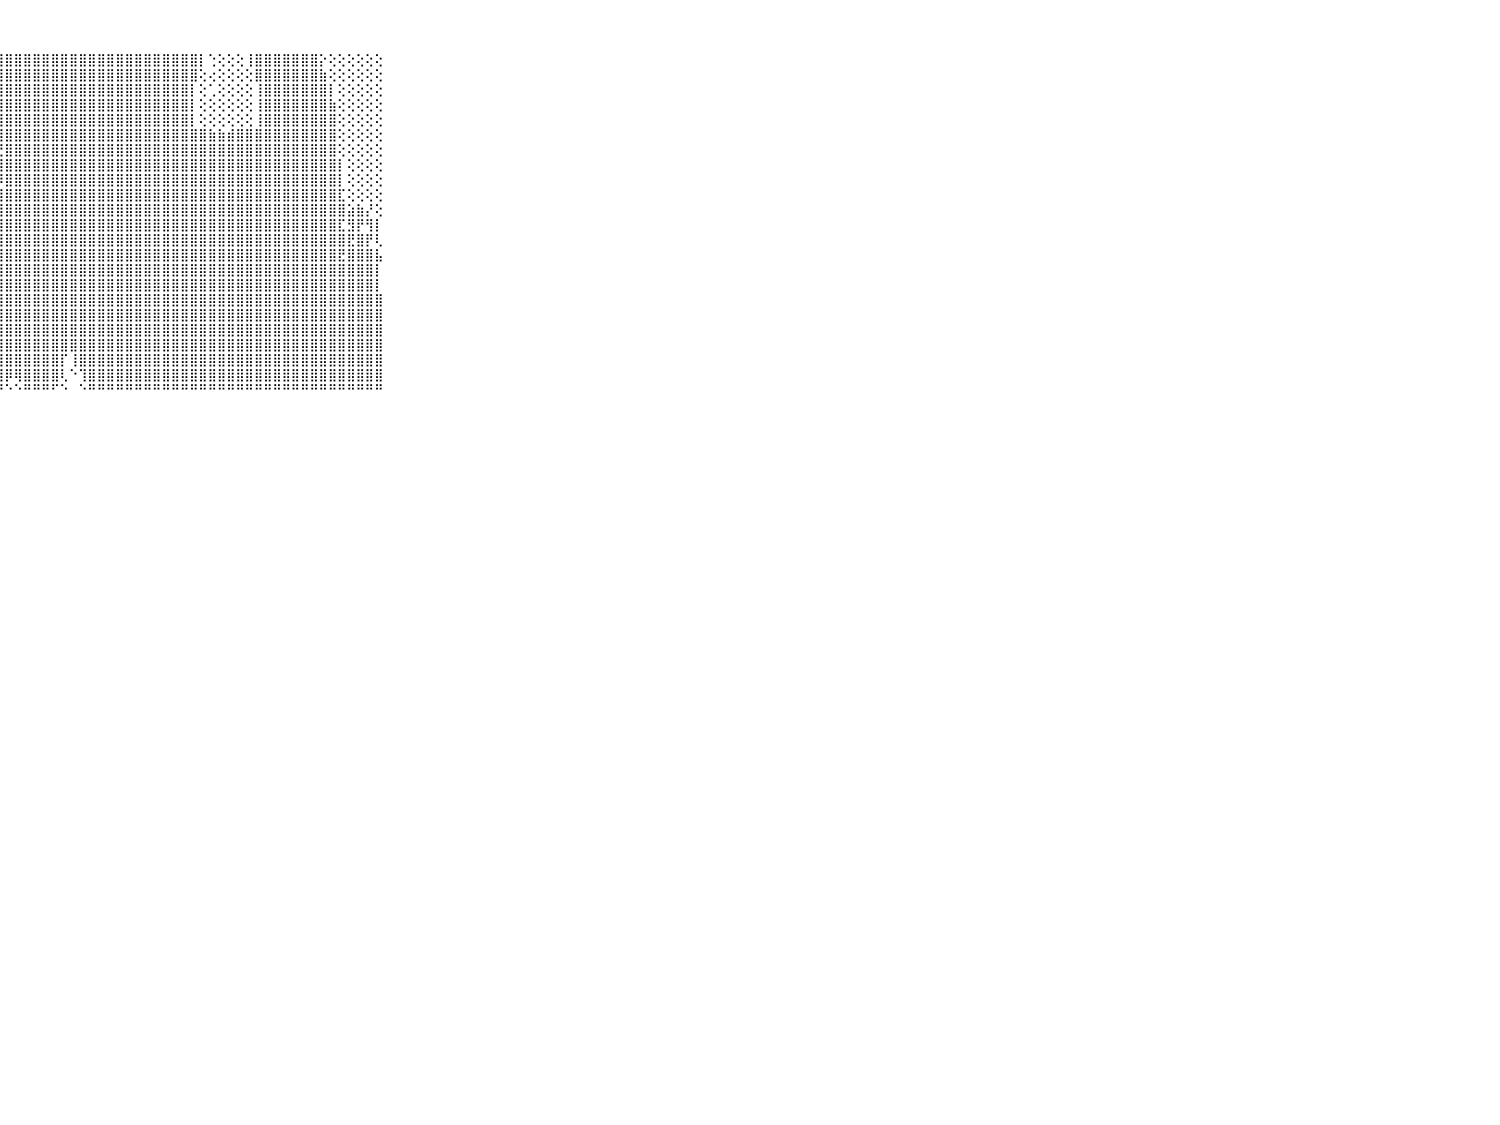

⠀⠀⠀⠀⠀⠀⠀⠀⠀⠀⠀⣿⣿⣿⣿⣿⣿⣿⣿⣿⣿⣿⣿⣿⣿⣿⣿⣿⣿⣿⣿⣿⣿⣿⣿⣿⣿⣿⣿⣿⣿⣿⣿⣿⣿⣿⣿⣿⣿⡇⢑⢕⢕⢕⢸⣿⣿⣿⣿⣿⣿⣿⡕⢕⢕⢕⢕⢕⢕⠀⠀⠀⠀⠀⠀⠀⠀⠀⠀⠀⠀
⠀⠀⠀⠀⠀⠀⠀⠀⠀⠀⠀⣿⣿⣿⣿⣿⣿⣿⣿⣿⣿⣿⣿⣿⣿⣿⣿⣿⣿⣿⣿⣿⣿⣿⣿⣿⣿⣿⣿⣿⣿⣿⣿⣿⣿⣿⣿⣿⣿⢕⢔⢕⢕⢕⢕⣿⣿⣿⣿⣿⣿⣿⣷⢕⢕⢕⢕⢕⢕⠀⠀⠀⠀⠀⠀⠀⠀⠀⠀⠀⠀
⠀⠀⠀⠀⠀⠀⠀⠀⠀⠀⠀⣿⣿⣿⣿⣿⣿⣿⣿⣿⣿⣿⣿⣿⣿⣿⣿⣿⣿⣿⣿⣿⣿⣿⣿⣿⣿⣿⣿⣿⣿⣿⣿⣿⣿⣿⣿⣿⡇⢕⢁⢕⢕⢕⢕⢸⣿⣿⣿⣿⣿⣿⣿⡇⢕⢕⢕⢕⢕⠀⠀⠀⠀⠀⠀⠀⠀⠀⠀⠀⠀
⠀⠀⠀⠀⠀⠀⠀⠀⠀⠀⠀⣿⣿⣿⣿⣿⣿⣿⣿⣿⣿⣿⣿⣿⣿⣿⣿⣿⣿⣿⣿⣿⣿⣿⣿⣿⣿⣿⣿⣿⣿⣿⣿⣿⣿⣿⣿⣿⡇⢕⢕⢕⢕⢕⢕⢸⣿⣿⣿⣿⣿⣿⣿⣷⢕⢕⢕⢕⢕⠀⠀⠀⠀⠀⠀⠀⠀⠀⠀⠀⠀
⠀⠀⠀⠀⠀⠀⠀⠀⠀⠀⠀⣿⣿⣿⣿⣿⣿⣿⣿⣿⣿⣿⣿⣿⣿⣿⣿⣿⣿⣿⣿⣿⣿⣿⣿⣿⣿⣿⣿⣿⣿⣿⣿⣿⣿⣿⣿⣿⡇⢕⢕⢕⢕⢕⢕⢸⣿⣿⣿⣿⣿⣿⣿⣿⢕⢕⢕⢕⢕⠀⠀⠀⠀⠀⠀⠀⠀⠀⠀⠀⠀
⠀⠀⠀⠀⠀⠀⠀⠀⠀⠀⠀⣿⣿⣿⣿⣿⣿⣿⣿⣿⣿⣿⣿⣿⣿⣿⣿⣿⣿⣿⣿⣿⣿⣿⣿⣿⣿⣿⣿⣿⣿⣿⣿⣿⣿⣿⣿⣿⣿⣿⣷⣷⣾⣿⣿⣿⣿⣿⣿⣿⣿⣿⣿⣿⢕⢕⢕⢕⢕⠀⠀⠀⠀⠀⠀⠀⠀⠀⠀⠀⠀
⠀⠀⠀⠀⠀⠀⠀⠀⠀⠀⠀⣿⣿⣿⣿⣿⣿⣿⣿⡿⢏⠉⢁⣅⣜⣝⣏⢝⣿⣿⣿⣿⣿⣿⣿⣿⣿⣿⣿⣿⣿⣿⣿⣿⣿⣿⣿⣿⣿⣿⣿⣿⣿⣿⣿⣿⣿⣿⣿⣿⣿⣿⣿⣿⢕⢕⢕⢕⢕⠀⠀⠀⠀⠀⠀⠀⠀⠀⠀⠀⠀
⠀⠀⠀⠀⠀⠀⠀⠀⠀⠀⠀⣿⣿⣿⣿⣿⡟⠟⠕⢅⢵⢟⢏⢝⢕⡜⢕⢻⣿⣿⣿⣿⣿⣿⣿⣿⣿⣿⣿⣿⣿⣿⣿⣿⣿⣿⣿⣿⣿⣿⣿⣿⣿⣿⣿⣿⣿⣿⣿⣿⣿⣿⣿⣿⡇⢕⢕⢕⢕⠀⠀⠀⠀⠀⠀⠀⠀⠀⠀⠀⠀
⠀⠀⠀⠀⠀⠀⠀⠀⠀⠀⠀⣿⣿⣿⣿⣿⢇⠁⠁⢕⡕⢜⢇⢇⢕⣿⣿⡿⣿⣿⣿⣿⣿⣿⣿⣿⣿⣿⣿⣿⣿⣿⣿⣿⣿⣿⣿⣿⣿⣿⣿⣿⣿⣿⣿⣿⣿⣿⣿⣿⣿⣿⣿⣿⡇⢕⢕⢕⢕⠀⠀⠀⠀⠀⠀⠀⠀⠀⠀⠀⠀
⠀⠀⠀⠀⠀⠀⠀⠀⠀⠀⠀⣿⣿⣿⣿⡇⢅⢵⢷⢝⢟⣕⣕⣱⣵⣷⣷⣾⣿⣿⣿⣿⣿⣿⣿⣿⣿⣿⣿⣿⣿⣿⣿⣿⣿⣿⣿⣿⣿⣿⣿⣿⣿⣿⣿⣿⣿⣿⣿⣿⣿⣿⣿⣿⣏⢕⢕⢕⢕⠀⠀⠀⠀⠀⠀⠀⠀⠀⠀⠀⠀
⠀⠀⠀⠀⠀⠀⠀⠀⠀⠀⠀⣿⣿⣿⣿⣧⢕⣜⢵⣾⣿⣿⣿⣿⣿⣿⣿⣿⣿⣿⣿⣿⣿⣿⣿⣿⣿⣿⣿⣿⣿⣿⣿⣿⣿⣿⣿⣿⣿⣿⣿⣿⣿⣿⣿⣿⣿⣿⣿⣿⣿⣿⣿⣿⣿⣵⣷⡜⢕⠀⠀⠀⠀⠀⠀⠀⠀⠀⠀⠀⠀
⠀⠀⠀⠀⠀⠀⠀⠀⠀⠀⠀⣿⣿⣿⣿⣿⢕⢕⣿⣿⣿⣿⣿⣿⣿⣿⣿⣿⣿⣿⣿⣿⣿⣿⣿⣿⣿⣿⣿⣿⣿⣿⣿⣿⣿⣿⣿⣿⣿⣿⣿⣿⣿⣿⣿⣿⣿⣿⣿⣿⣿⣿⣿⣿⣏⣻⡟⢻⡇⠀⠀⠀⠀⠀⠀⠀⠀⠀⠀⠀⠀
⠀⠀⠀⠀⠀⠀⠀⠀⠀⠀⠀⣷⣿⣿⣿⣷⢕⢸⣿⣿⣿⣿⣿⣿⣿⣿⣿⣿⣿⣿⣿⣿⣿⣿⣿⣿⣿⣿⣿⣿⣿⣿⣿⣿⣿⣿⣿⣿⣿⣿⣿⣿⣿⣿⣿⣿⣿⣿⣿⣿⣿⣿⣿⣿⣿⣟⣿⡟⢇⠀⠀⠀⠀⠀⠀⠀⠀⠀⠀⠀⠀
⠀⠀⠀⠀⠀⠀⠀⠀⠀⠀⠀⣿⣿⣿⣿⣿⡕⢜⣿⣿⣿⣿⣿⣿⣿⣿⣿⣿⣿⣿⣿⣿⣿⣿⣿⣿⣿⣿⣿⣿⣿⣿⣿⣿⣿⣿⣿⣿⣿⣿⣿⣿⣿⣿⣿⣿⣿⣿⣿⣿⣿⣿⣿⣿⣟⣿⣿⣿⣧⠀⠀⠀⠀⠀⠀⠀⠀⠀⠀⠀⠀
⠀⠀⠀⠀⠀⠀⠀⠀⠀⠀⠀⣿⣿⣿⣿⣿⣷⢕⣿⣿⣿⣿⣿⣿⣿⣿⣿⣿⣿⣿⣿⣿⣿⣿⣿⣿⣿⣿⣿⣿⣿⣿⣿⣿⣿⣿⣿⣿⣿⣿⣿⣿⣿⣿⣿⣿⣿⣿⣿⣿⣿⣿⣿⣿⣿⣿⣿⣿⡇⠀⠀⠀⠀⠀⠀⠀⠀⠀⠀⠀⠀
⠀⠀⠀⠀⠀⠀⠀⠀⠀⠀⠀⣿⣿⣿⣿⣿⣿⣇⣿⣿⣿⣿⣿⣿⣿⣿⣿⣿⣿⣿⣿⣿⣿⣿⣿⣿⣿⣿⣿⣿⣿⣿⣿⣿⣿⣿⣿⣿⣿⣿⣿⣿⣿⣿⣿⣿⣿⣿⣿⣿⣿⣿⣿⣿⣿⣿⣿⣿⡇⠀⠀⠀⠀⠀⠀⠀⠀⠀⠀⠀⠀
⠀⠀⠀⠀⠀⠀⠀⠀⠀⠀⠀⣿⣿⣿⣿⣿⣿⣿⣿⣿⣿⣿⣿⣿⣿⣿⣷⣾⣿⣿⣿⣿⣿⣿⣿⣿⣿⣿⣿⣿⣿⣿⣿⣿⣿⣿⣿⣿⣿⣿⣿⣿⣿⣿⣿⣿⣿⣿⣿⣿⣿⣿⣿⣿⣿⣿⣿⣿⣿⠀⠀⠀⠀⠀⠀⠀⠀⠀⠀⠀⠀
⠀⠀⠀⠀⠀⠀⠀⠀⠀⠀⠀⣿⣿⣿⣿⣿⣿⣿⣿⣿⣿⣿⣿⣿⣿⣿⣿⣿⣿⣿⣿⣿⣿⣿⣿⣿⣿⣿⣿⣿⣿⣿⣿⣿⣿⣿⣿⣿⣿⣿⣿⣿⣿⣿⣿⣿⣿⣿⣿⣿⣿⣿⣿⣿⣿⣿⣿⣿⣿⠀⠀⠀⠀⠀⠀⠀⠀⠀⠀⠀⠀
⠀⠀⠀⠀⠀⠀⠀⠀⠀⠀⠀⣿⣿⣿⣿⣿⣿⣿⣿⣿⣿⣿⣿⣿⣷⣿⣿⣿⣿⣿⣿⣿⣿⣿⣿⣿⣿⣿⣿⣿⣿⣿⣿⣿⣿⣿⣿⣿⣿⣿⣿⣿⣿⣿⣿⣿⣿⣿⣿⣿⣿⣿⣿⣿⣿⣿⣿⣿⣿⠀⠀⠀⠀⠀⠀⠀⠀⠀⠀⠀⠀
⠀⠀⠀⠀⠀⠀⠀⠀⠀⠀⠀⣿⣿⣿⣿⣿⣿⣿⣿⣿⣿⣿⣿⣿⣿⣿⣿⣿⣿⣿⣿⣿⣿⣿⣿⣿⣿⣿⣿⣿⣿⣿⣿⣿⣿⣿⣿⣿⣿⣿⣿⣿⣿⣿⣿⣿⣿⣿⣿⣿⣿⣿⣿⣿⣿⣿⣿⣿⣿⠀⠀⠀⠀⠀⠀⠀⠀⠀⠀⠀⠀
⠀⠀⠀⠀⠀⠀⠀⠀⠀⠀⠀⣿⣿⣿⣿⣿⣿⣿⣿⣿⣿⣿⣿⣿⣿⣿⣿⣿⣿⣿⣿⣿⣿⣿⡏⢸⣿⣿⣿⣿⣿⣿⣿⣿⣿⣿⣿⣿⣿⣿⣿⣿⣿⣿⣿⣿⣿⣿⣿⣿⣿⣿⣿⣿⣿⣿⣿⣿⣿⠀⠀⠀⠀⠀⠀⠀⠀⠀⠀⠀⠀
⠀⠀⠀⠀⠀⠀⠀⠀⠀⠀⠀⣿⣿⣿⣿⣿⣿⣿⣿⣿⡿⢏⣿⣿⣿⣿⣿⣿⡿⢿⣿⣿⣿⣿⢇⠑⢹⣿⣿⣿⣿⣿⣿⣿⣿⣿⣿⣿⣿⣿⣿⣿⣿⣿⣿⣿⣿⣿⣿⣿⣿⣿⣿⣿⣿⣿⣿⣿⣿⠀⠀⠀⠀⠀⠀⠀⠀⠀⠀⠀⠀
⠀⠀⠀⠀⠀⠀⠀⠀⠀⠀⠀⠛⠛⠛⠛⠛⠛⠛⠛⠛⠃⠑⠙⠛⠛⠛⠛⠚⠑⠑⠛⠛⠛⠋⠑⠀⠑⠛⠛⠛⠛⠛⠛⠛⠛⠛⠛⠛⠛⠛⠛⠛⠛⠛⠛⠛⠛⠛⠛⠛⠛⠛⠛⠛⠛⠛⠛⠛⠛⠀⠀⠀⠀⠀⠀⠀⠀⠀⠀⠀⠀